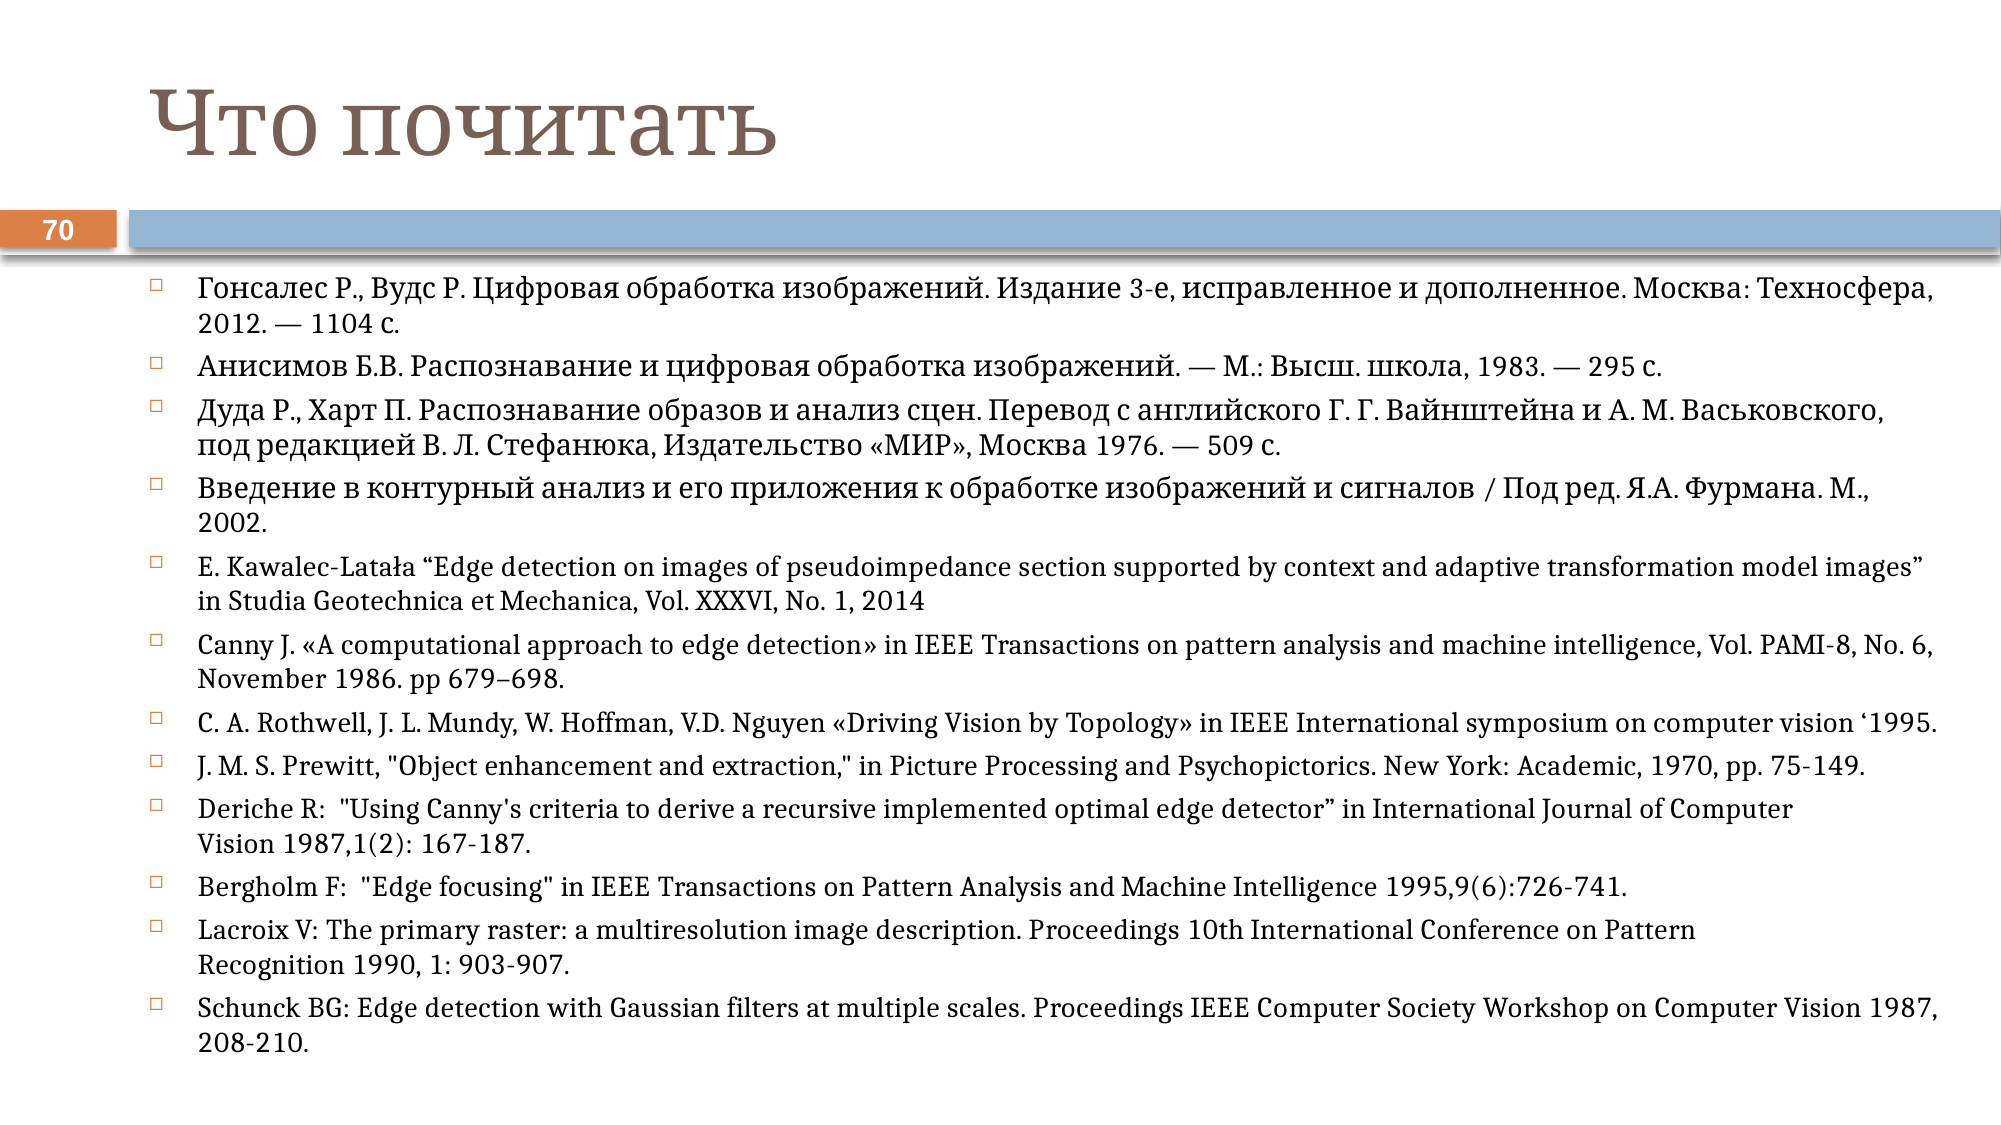

# Что почитать
70
Гонсалес Р., Вудс Р. Цифровая обработка изображений. Издание 3-е, исправленное и дополненное. Москва: Техносфера, 2012. — 1104 с.
Анисимов Б.В. Распознавание и цифровая обработка изображений. — М.: Высш. школа, 1983. — 295 с.
Дуда Р., Харт П. Распознавание образов и анализ сцен. Перевод с английского Г. Г. Вайнштейна и А. М. Васьковского, под редакцией В. Л. Стефанюка, Издательство «МИР», Москва 1976. — 509 с.
Введение в контурный анализ и его приложения к обработке изображений и сигналов / Под ред. Я.А. Фурмана. М., 2002.
E. Kawalec-Latała “Edge detection on images of pseudoimpedance section supported by context and adaptive transformation model images” in Studia Geotechnica et Mechanica, Vol. XXXVI, No. 1, 2014
Canny J. «A computational approach to edge detection» in IEEE Transactions on pattern analysis and machine intelligence, Vol. PAMI-8, No. 6, November 1986. pp 679–698.
C. A. Rothwell, J. L. Mundy, W. Hoffman, V.D. Nguyen «Driving Vision by Topology» in IEEE International symposium on computer vision ‘1995.
J. M. S. Prewitt, "Object enhancement and extraction," in Picture Processing and Psychopictorics. New York: Academic, 1970, pp. 75-149.
Deriche R:  "Using Canny's criteria to derive a recursive implemented optimal edge detector” in International Journal of Computer Vision 1987,1(2): 167-187.
Bergholm F:  "Edge focusing" in IEEE Transactions on Pattern Analysis and Machine Intelligence 1995,9(6):726-741.
Lacroix V: The primary raster: a multiresolution image description. Proceedings 10th International Conference on Pattern Recognition 1990, 1: 903-907.
Schunck BG: Edge detection with Gaussian filters at multiple scales. Proceedings IEEE Computer Society Workshop on Computer Vision 1987, 208-210.